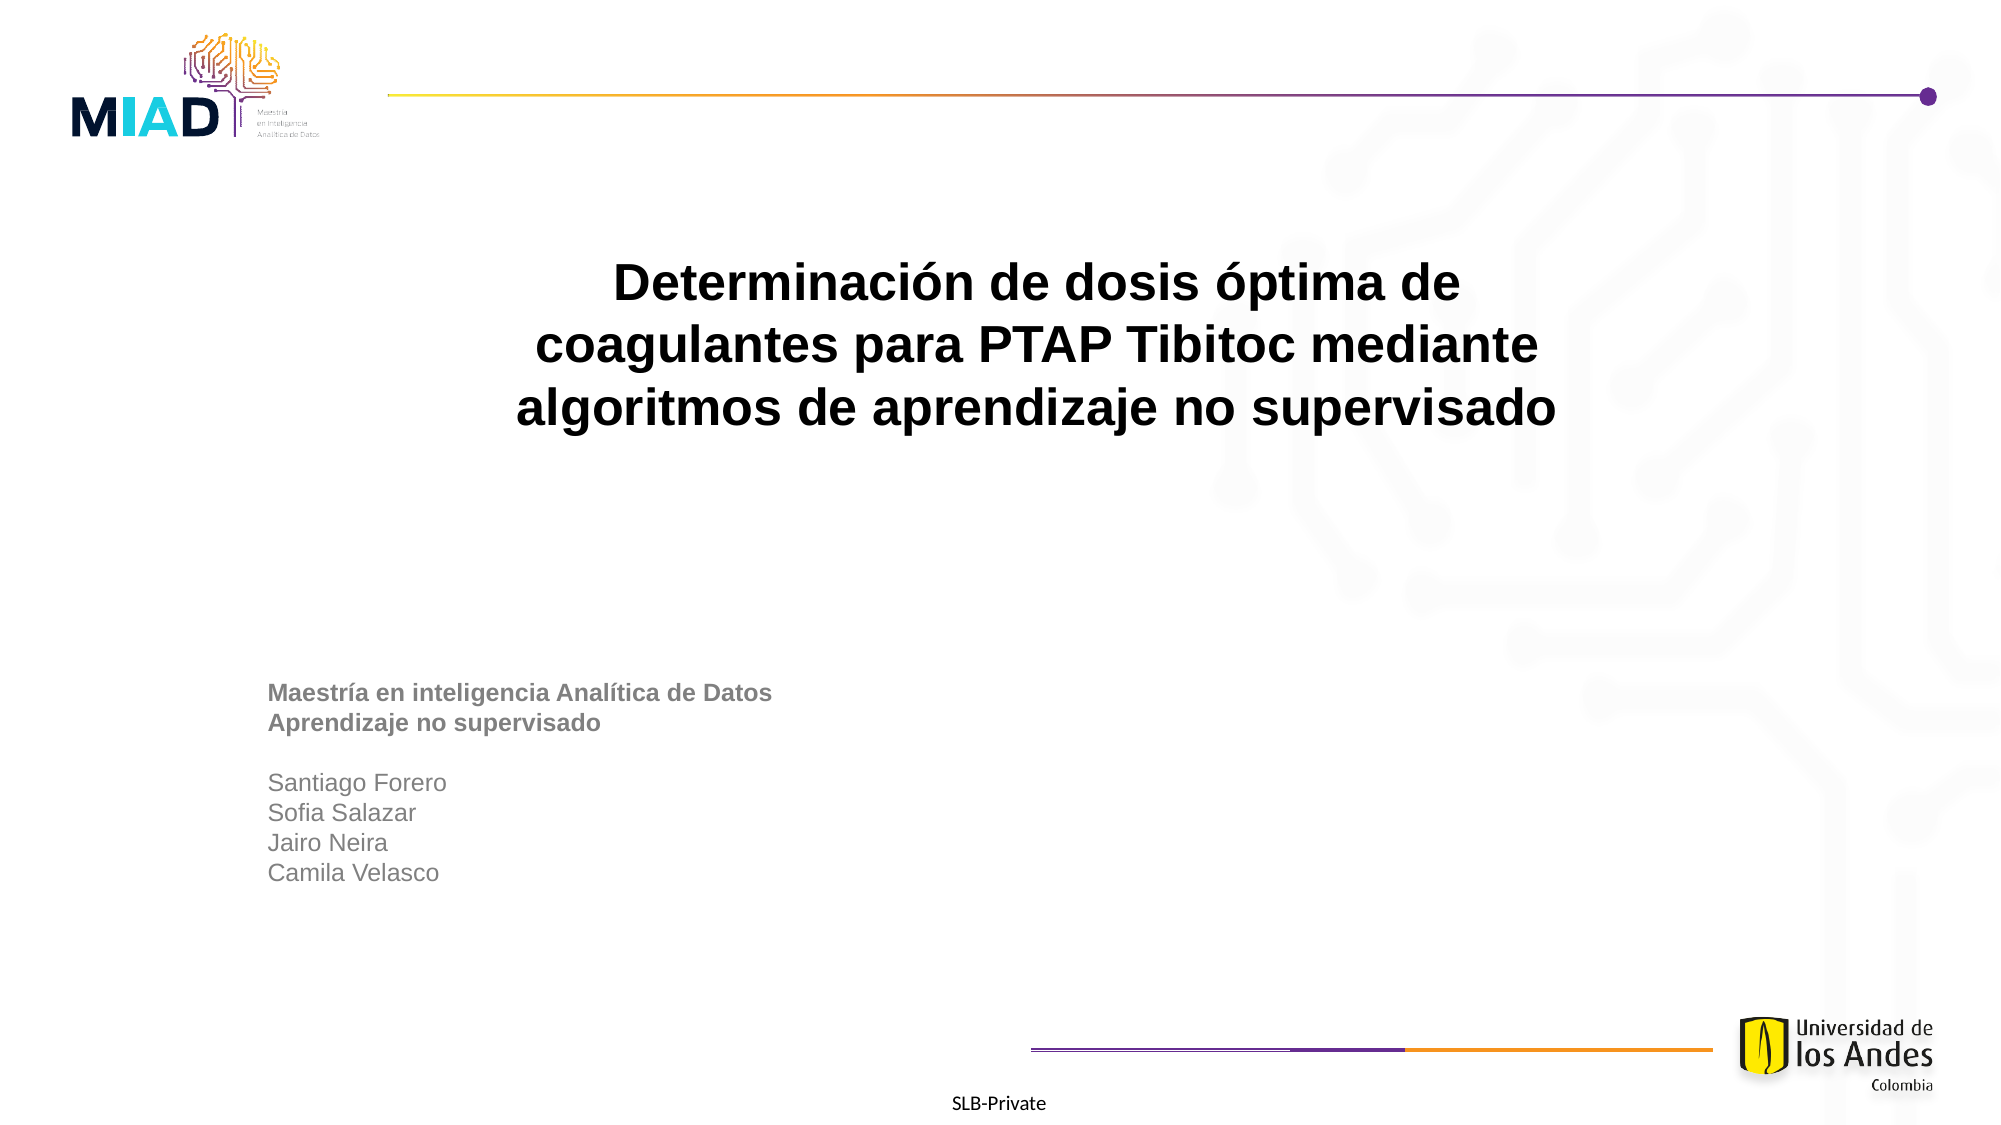

# Determinación de dosis óptima de coagulantes para PTAP Tibitoc mediante algoritmos de aprendizaje no supervisado
Maestría en inteligencia Analítica de Datos
Aprendizaje no supervisado

Santiago Forero
Sofia Salazar
Jairo Neira
Camila Velasco